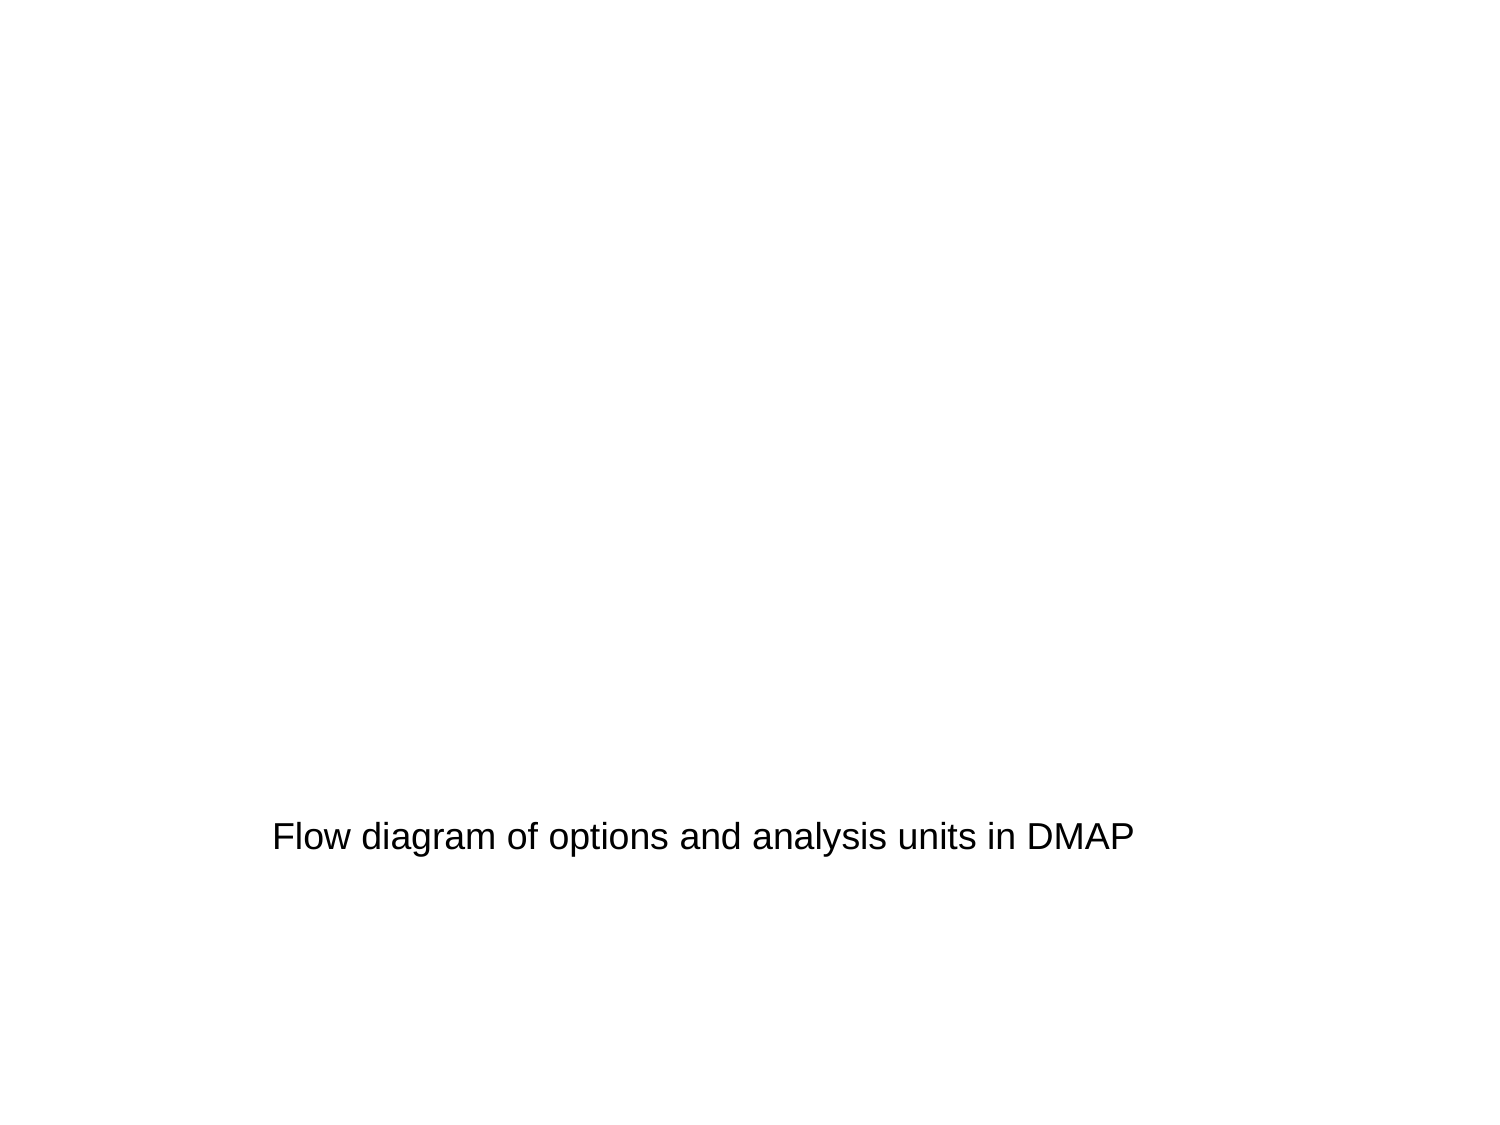

Flow diagram of options and analysis units in DMAP